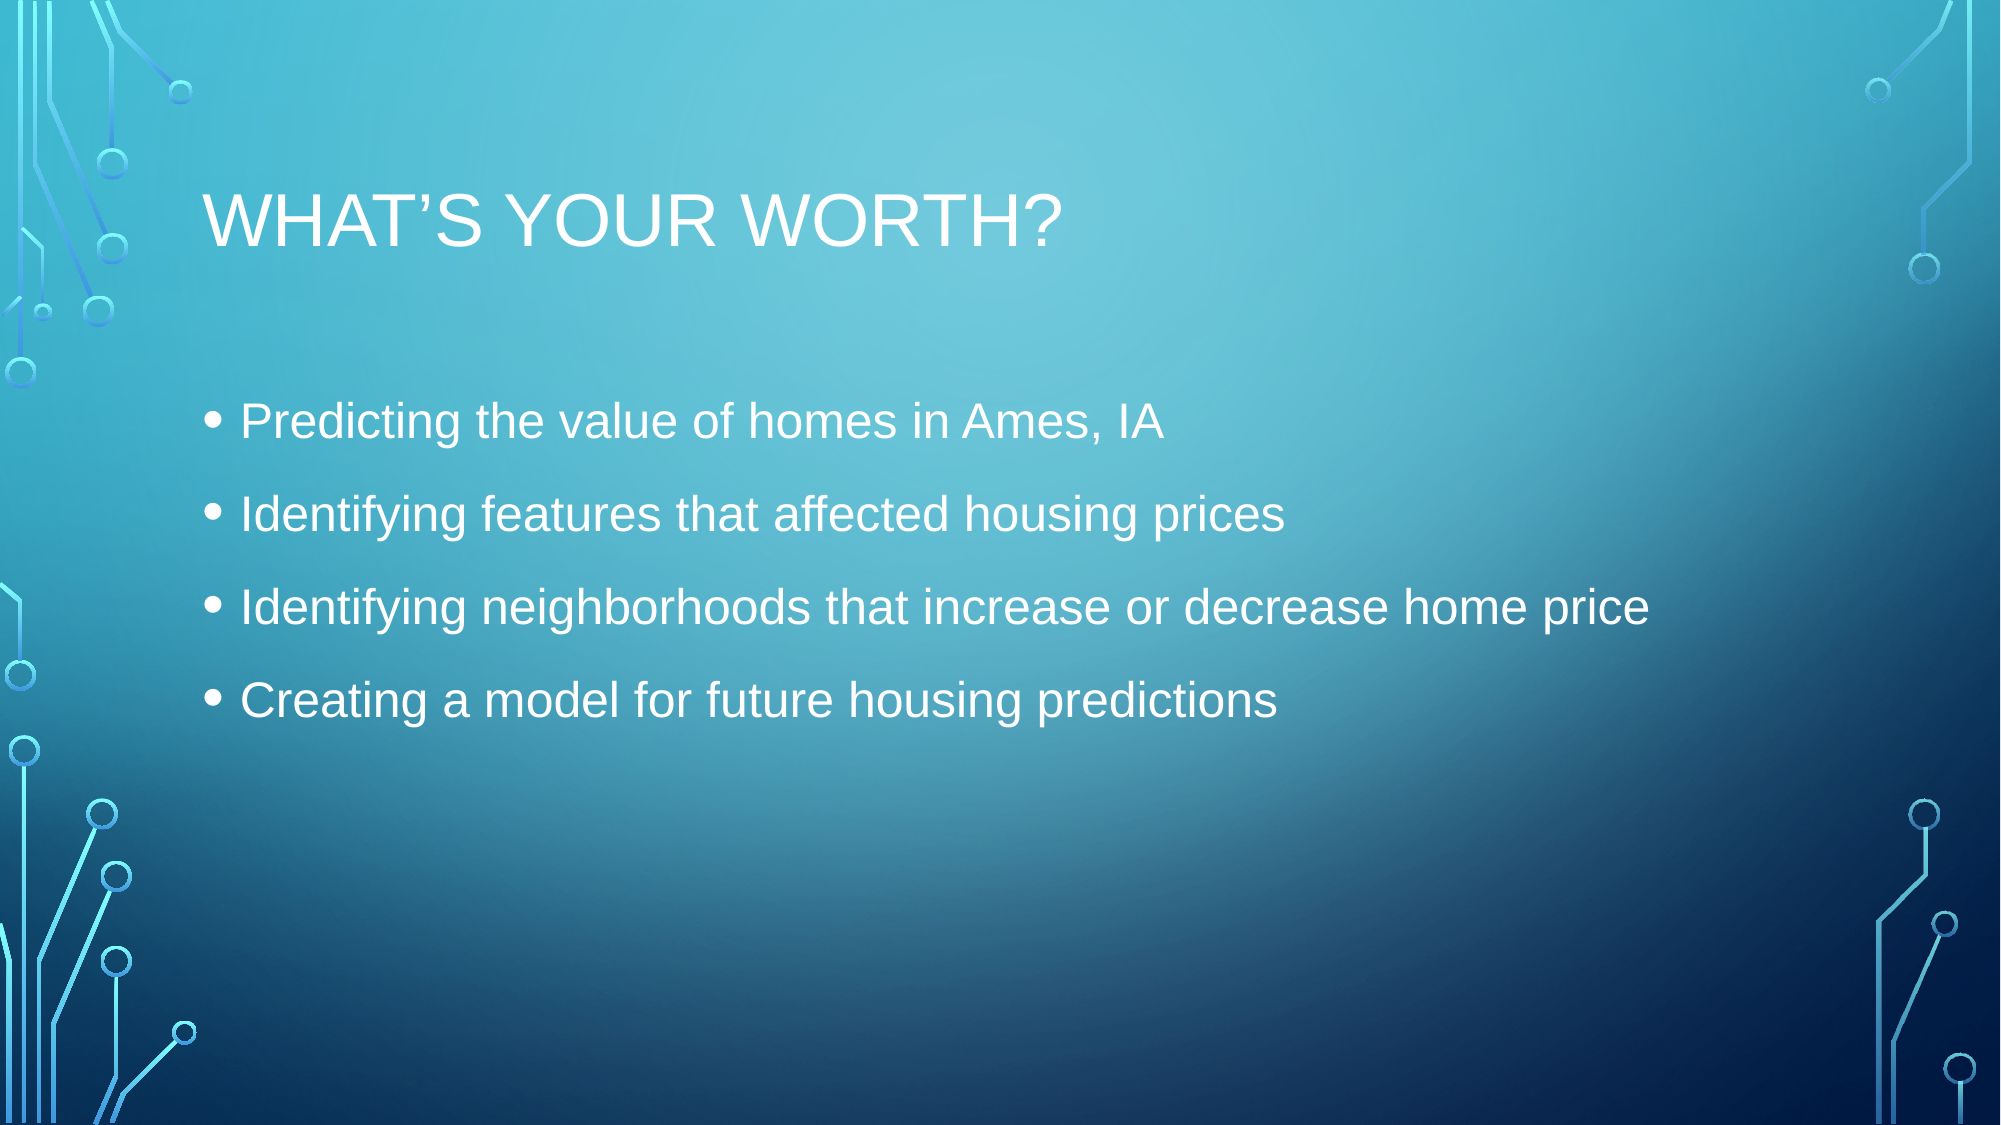

# What’s your worth?
Predicting the value of homes in Ames, IA
Identifying features that affected housing prices
Identifying neighborhoods that increase or decrease home price
Creating a model for future housing predictions